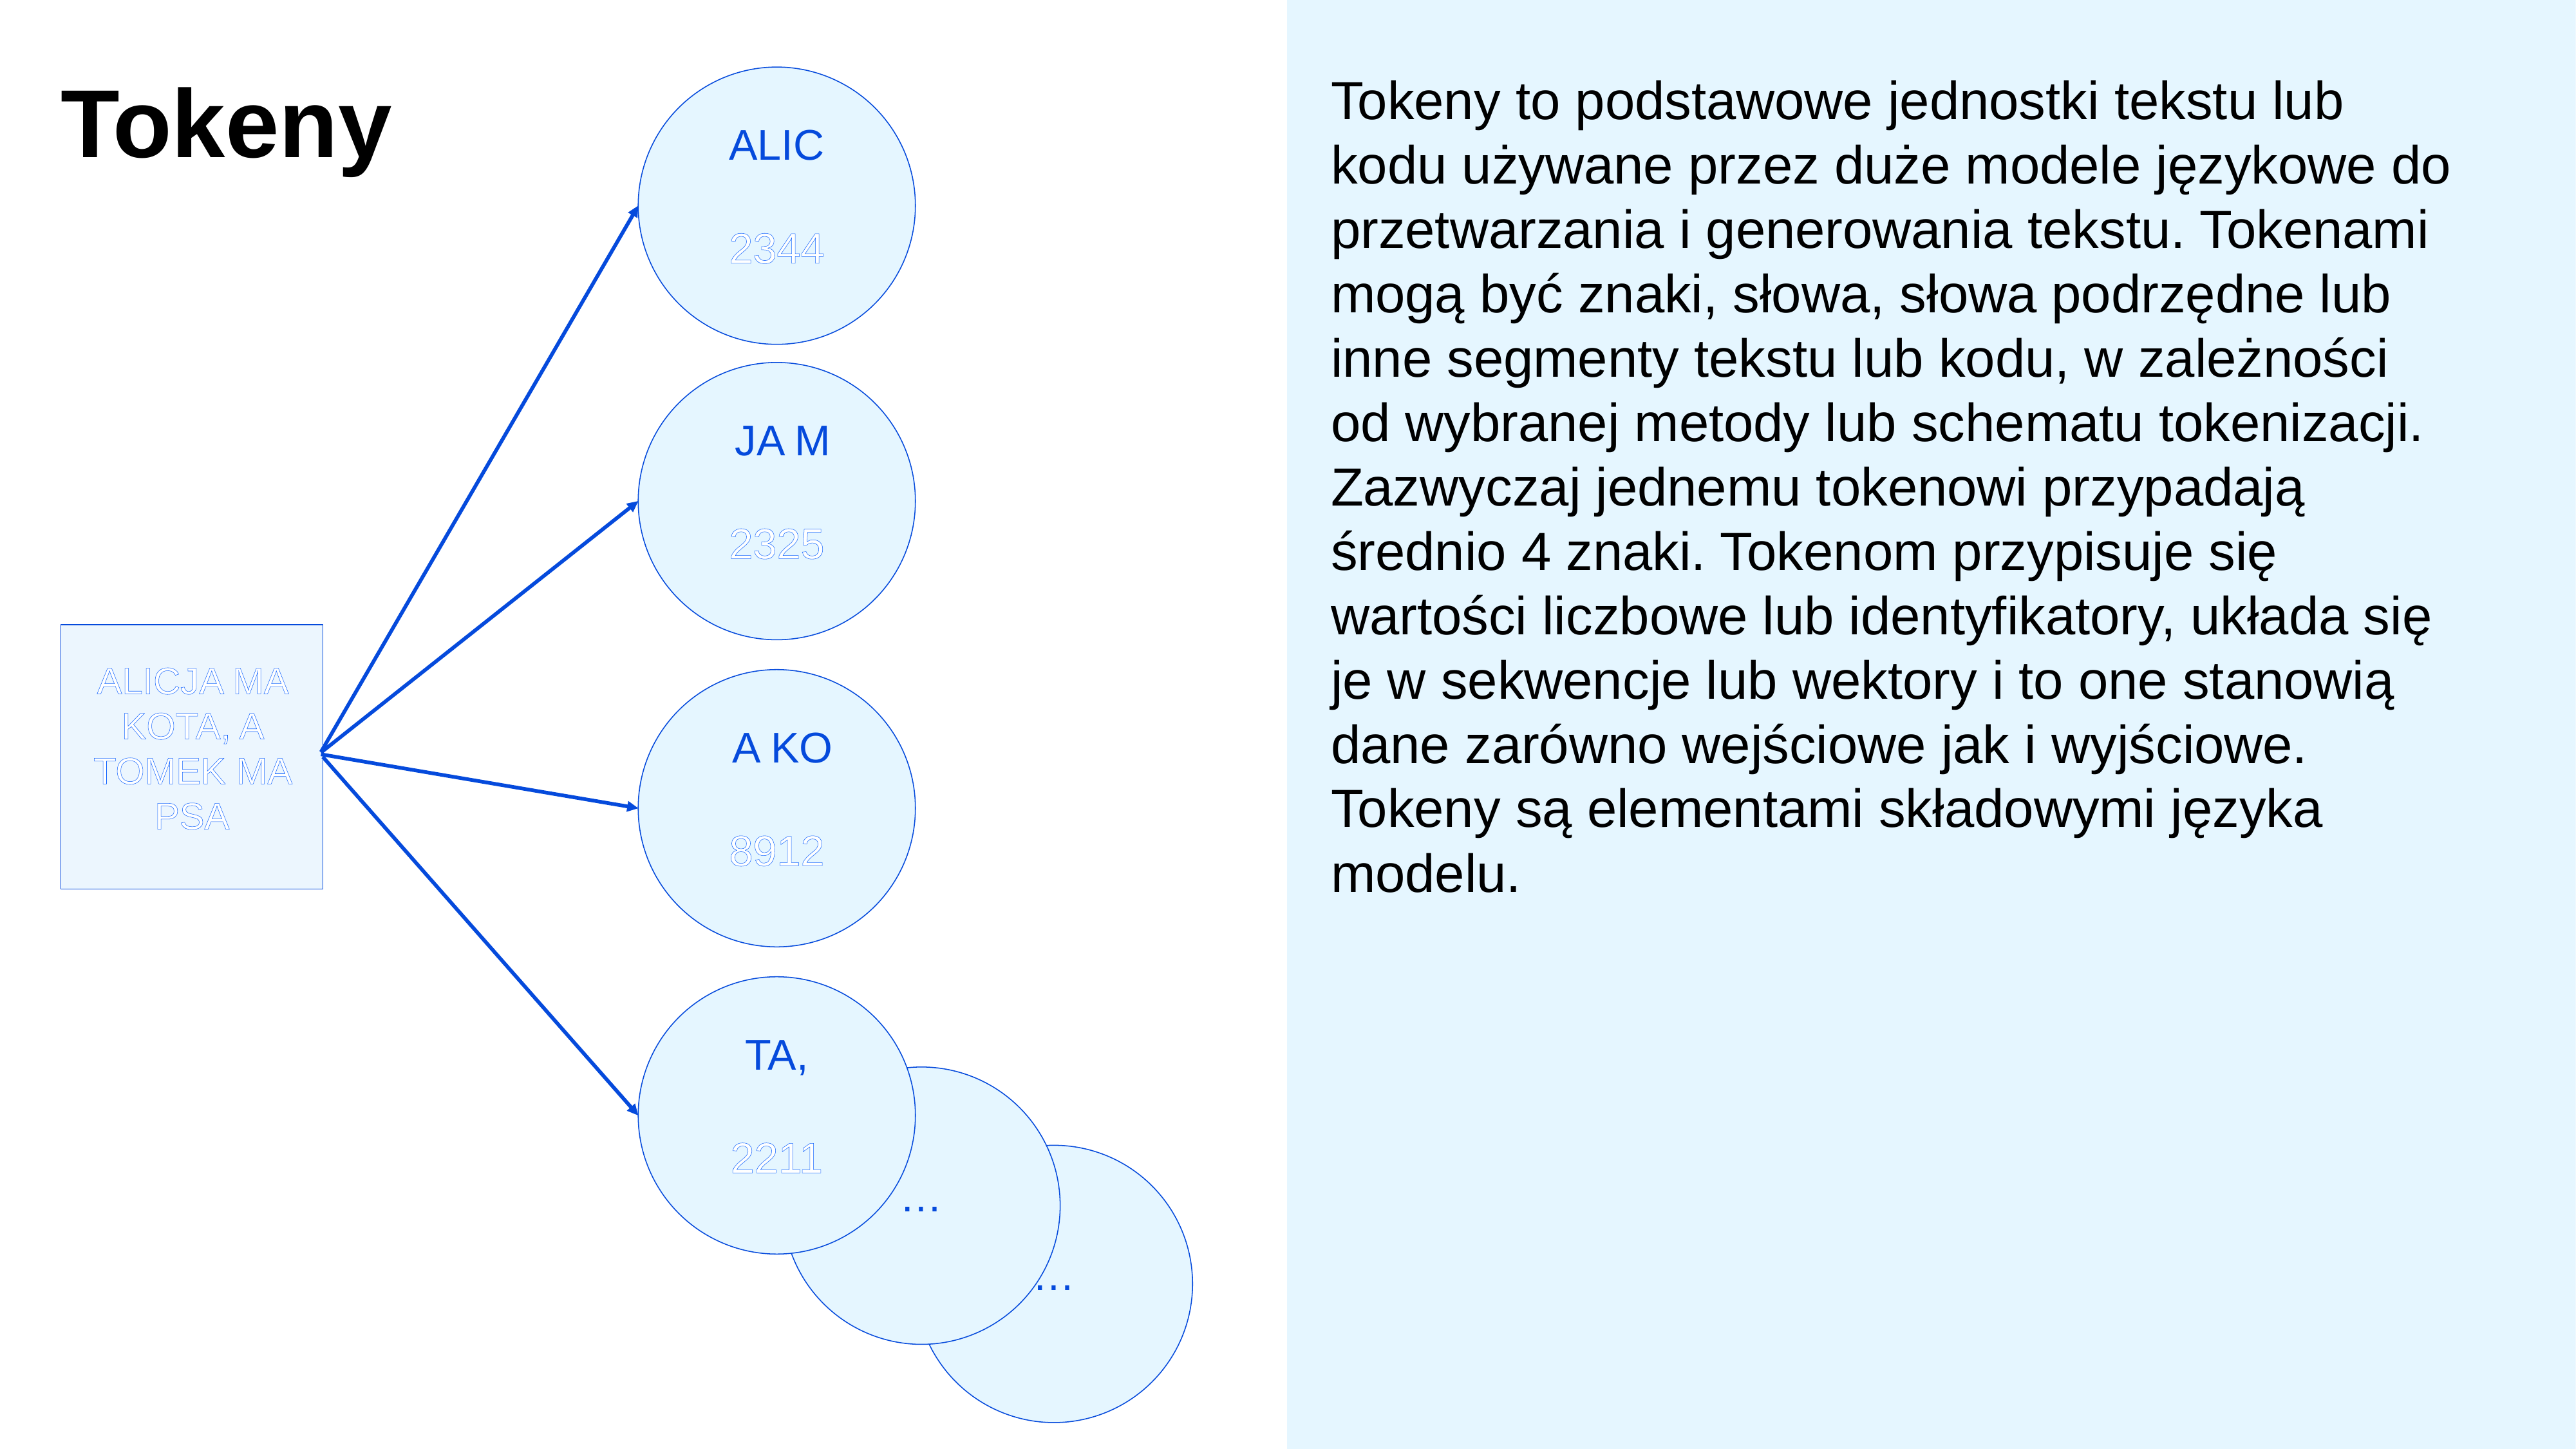

Tokeny
Tokeny to podstawowe jednostki tekstu lub kodu używane przez duże modele językowe do przetwarzania i generowania tekstu. Tokenami mogą być znaki, słowa, słowa podrzędne lub inne segmenty tekstu lub kodu, w zależności od wybranej metody lub schematu tokenizacji. Zazwyczaj jednemu tokenowi przypadają średnio 4 znaki. Tokenom przypisuje się wartości liczbowe lub identyfikatory, układa się je w sekwencje lub wektory i to one stanowią dane zarówno wejściowe jak i wyjściowe. Tokeny są elementami składowymi języka modelu.
ALIC

2344

 JA M

2325
ALICJA MA KOTA, A TOMEK MA PSA
 A KO

8912
 TA,

2211

…

…